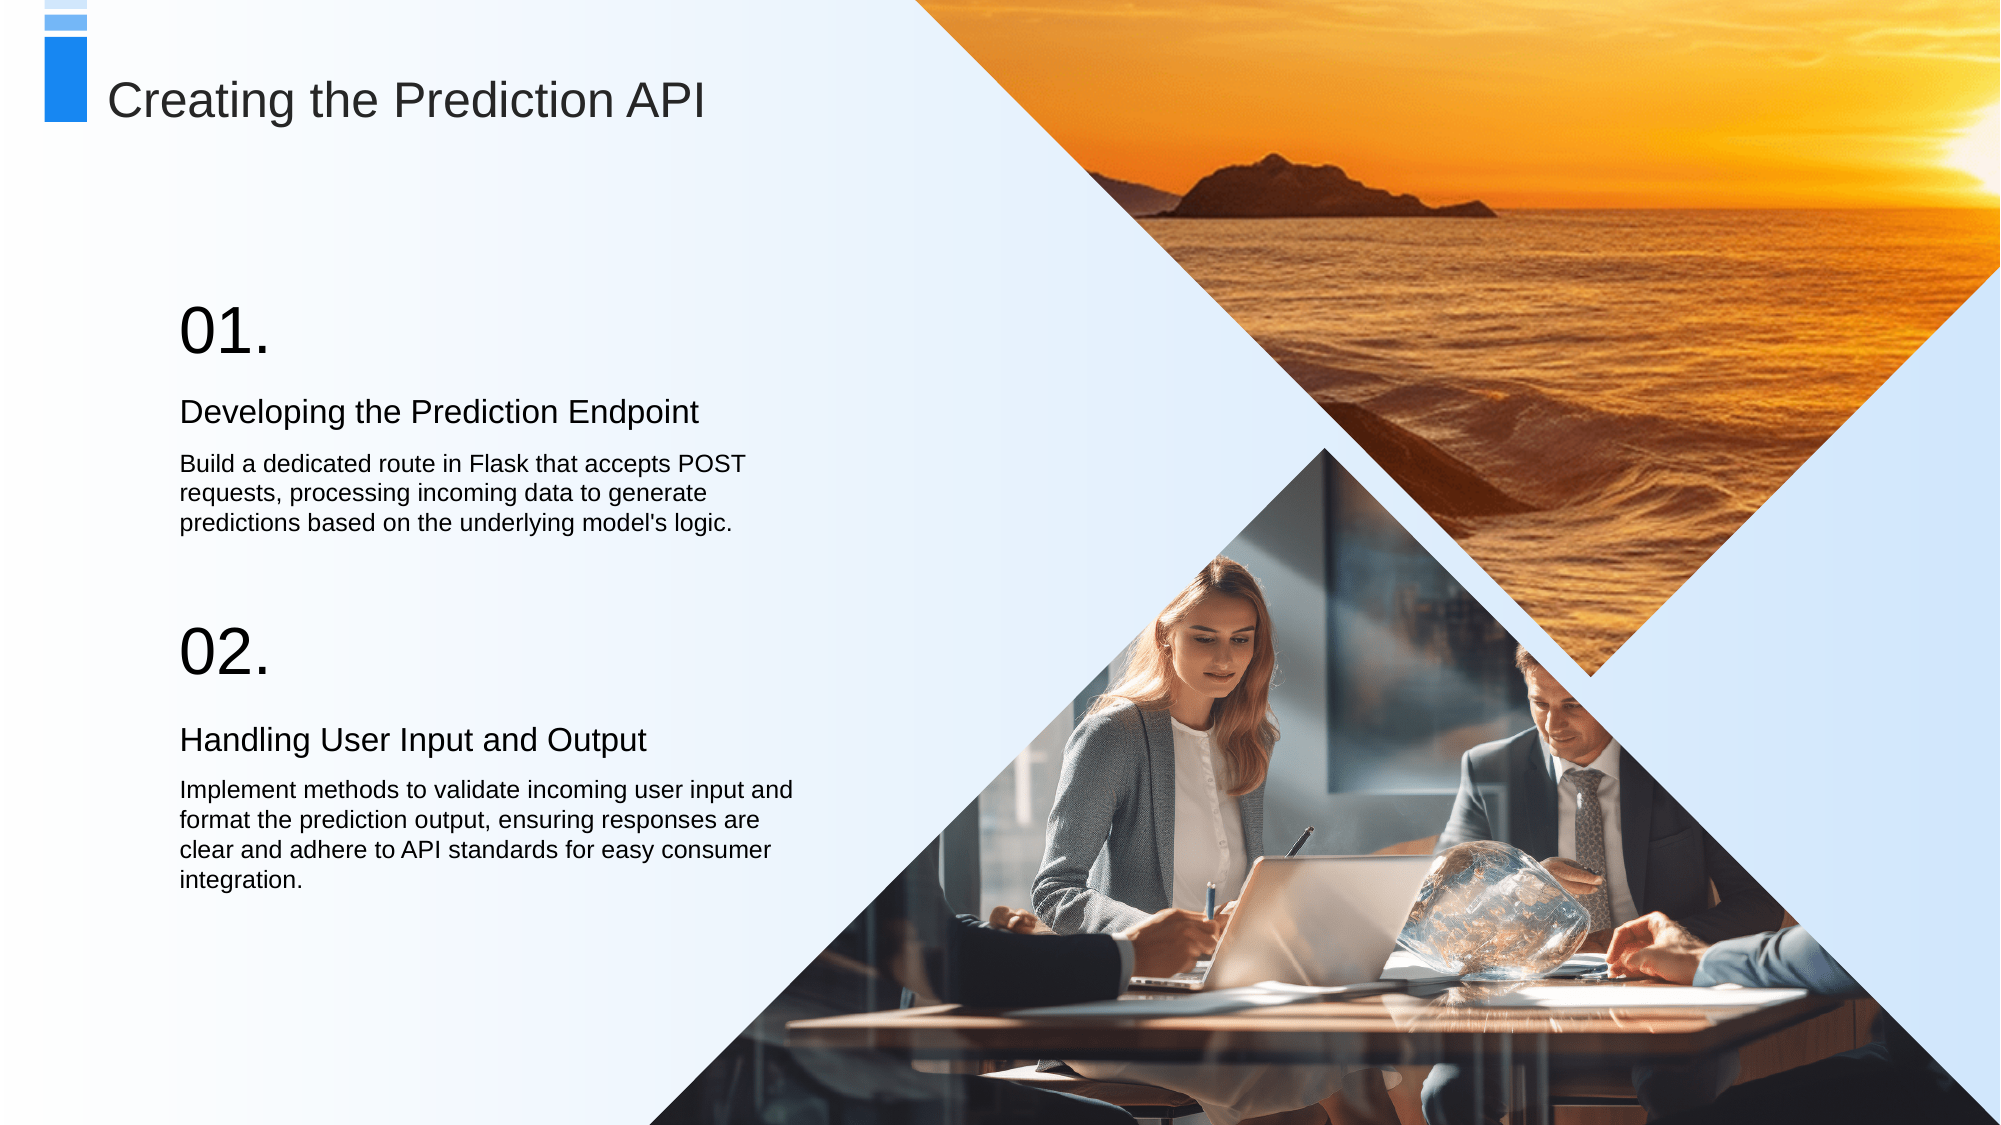

Creating the Prediction API
01.
Developing the Prediction Endpoint
Build a dedicated route in Flask that accepts POST requests, processing incoming data to generate predictions based on the underlying model's logic.

02.
Handling User Input and Output
Implement methods to validate incoming user input and format the prediction output, ensuring responses are clear and adhere to API standards for easy consumer integration.